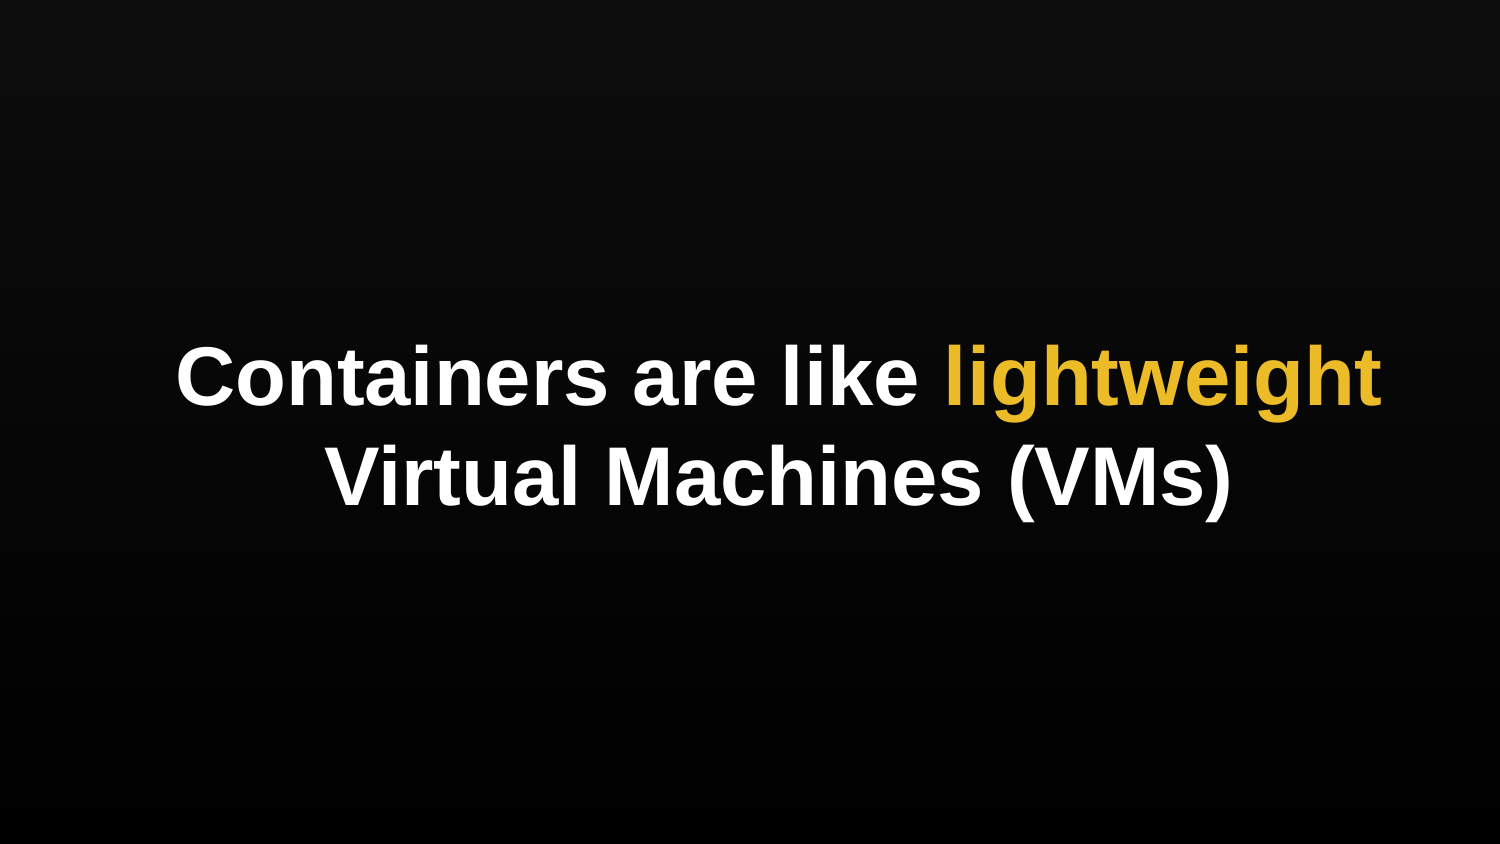

Containers are like lightweight Virtual Machines (VMs)